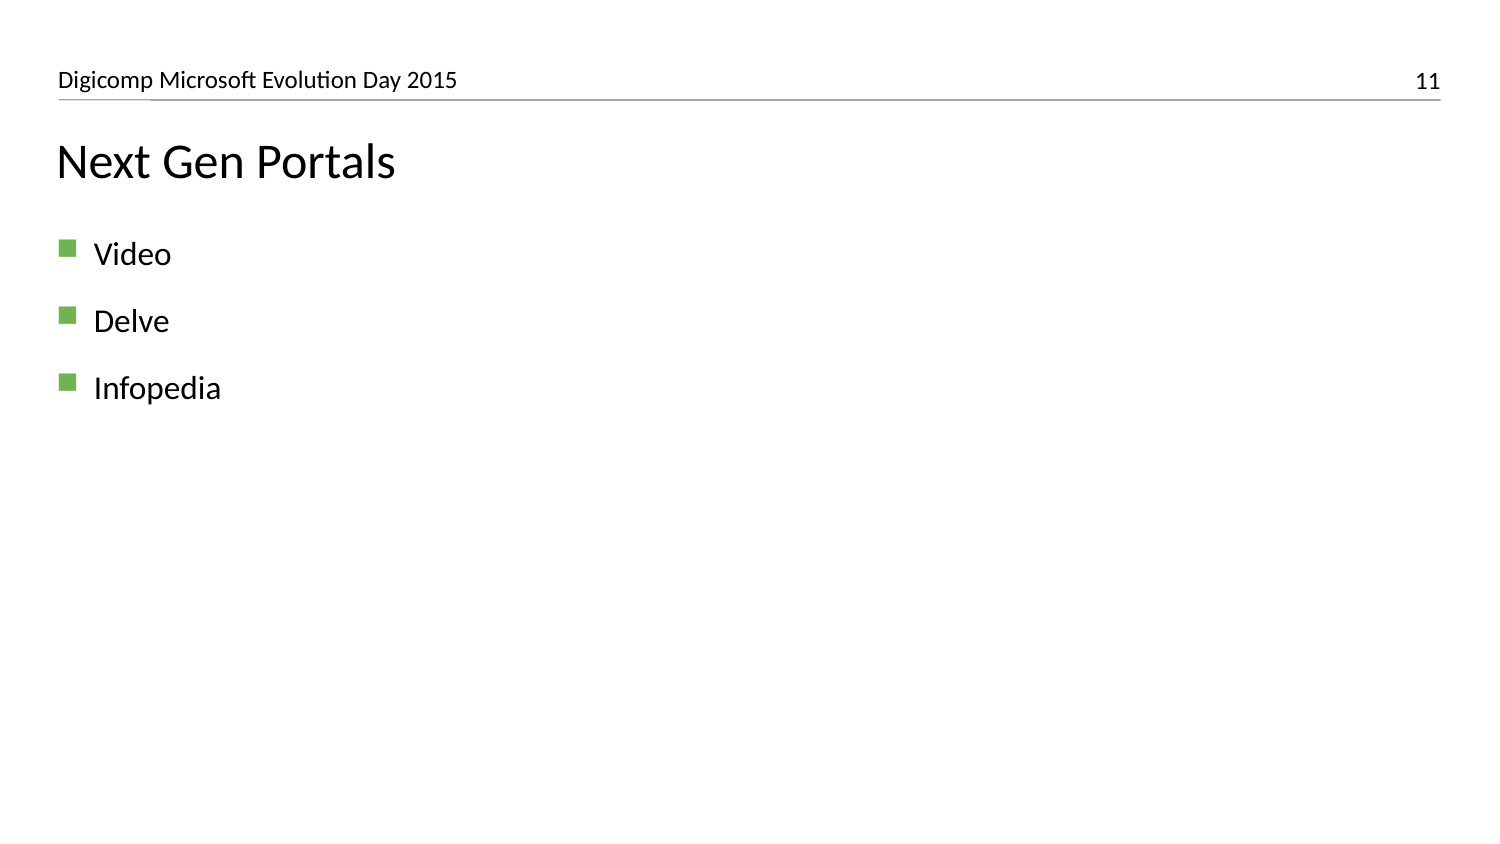

# Next Gen Portals
Video
Delve
Infopedia